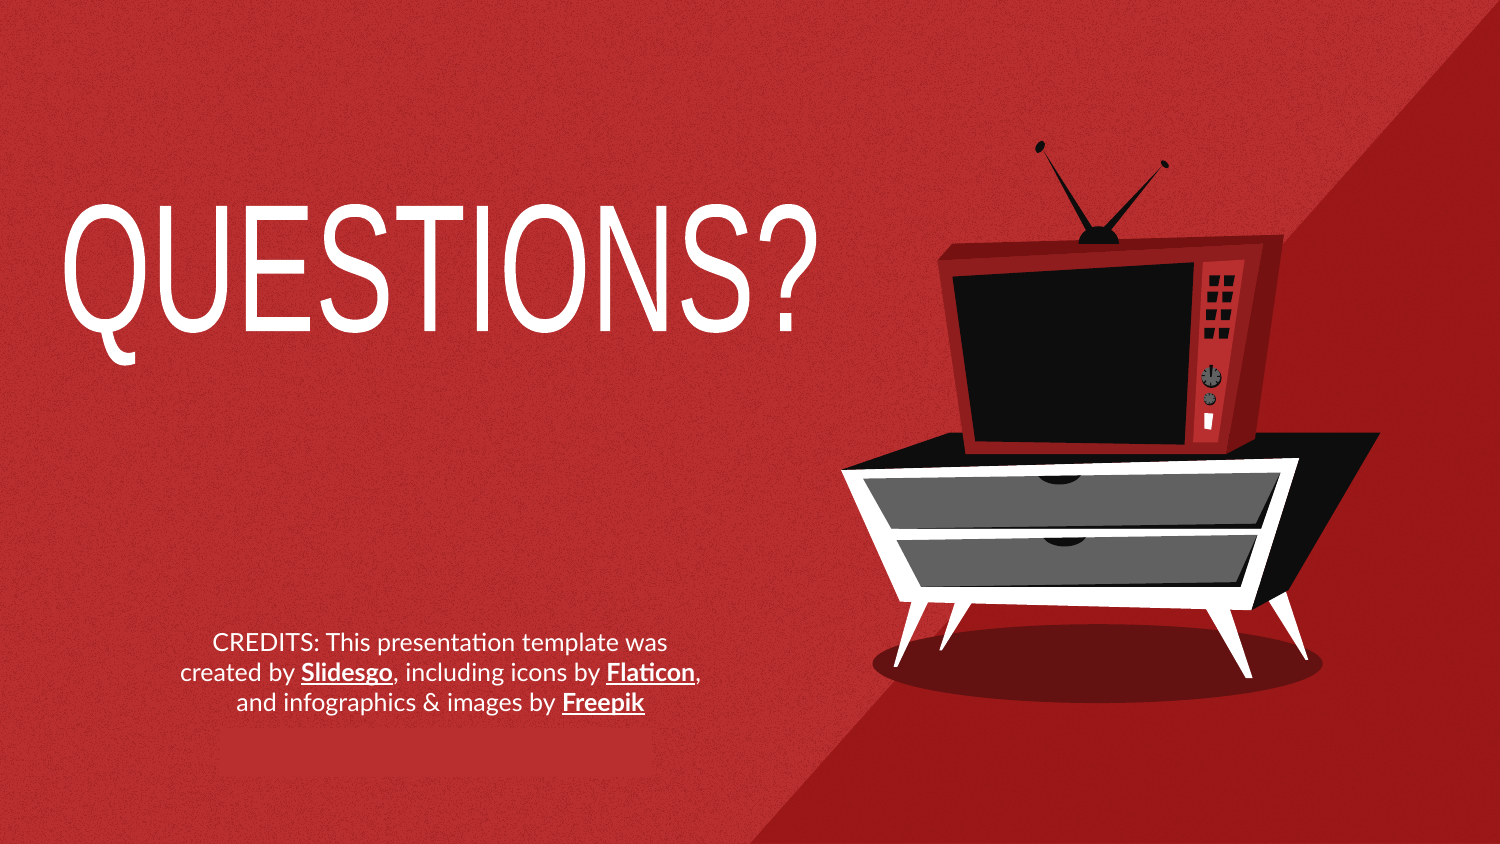

QUESTIONS?
#

Please keep this slide for attribution